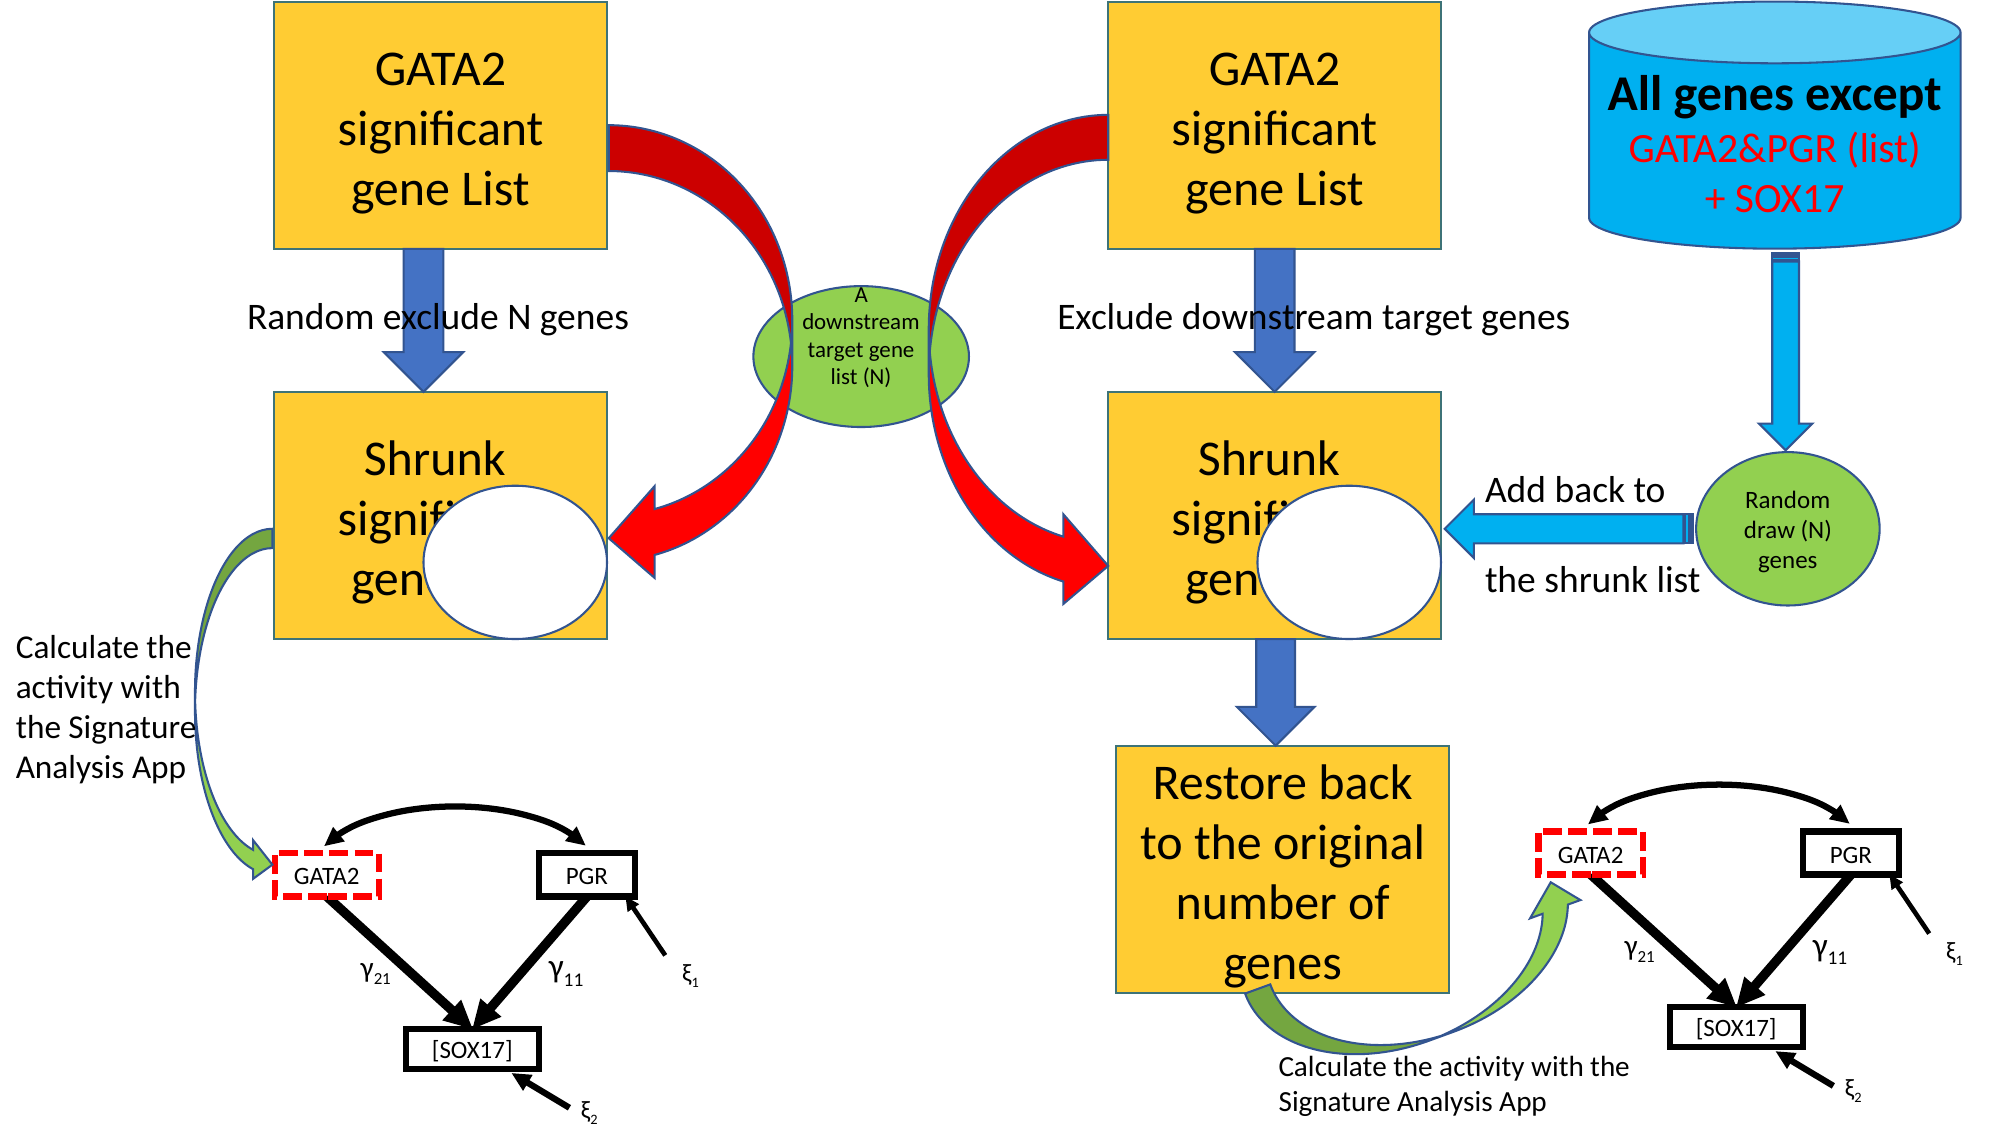

GATA2 significant gene List
GATA2 significant gene List
All genes except GATA2&PGR (list)
+ SOX17

Random exclude N genes
Exclude downstream target genes
A downstream target gene list (N)

Shrunk  significant gene List
Shrunk  significant gene List
Random draw (N)
genes
Add back to

the shrunk list

Calculate the
activity with
the Signature
Analysis App

Restore back to the original number of genes

PGR
GATA2
γ21
[SOX17]
ξ2
ξ1
γ11

PGR
GATA2
γ21
[SOX17]
ξ2
ξ1
γ11

Calculate the activity with the Signature Analysis App